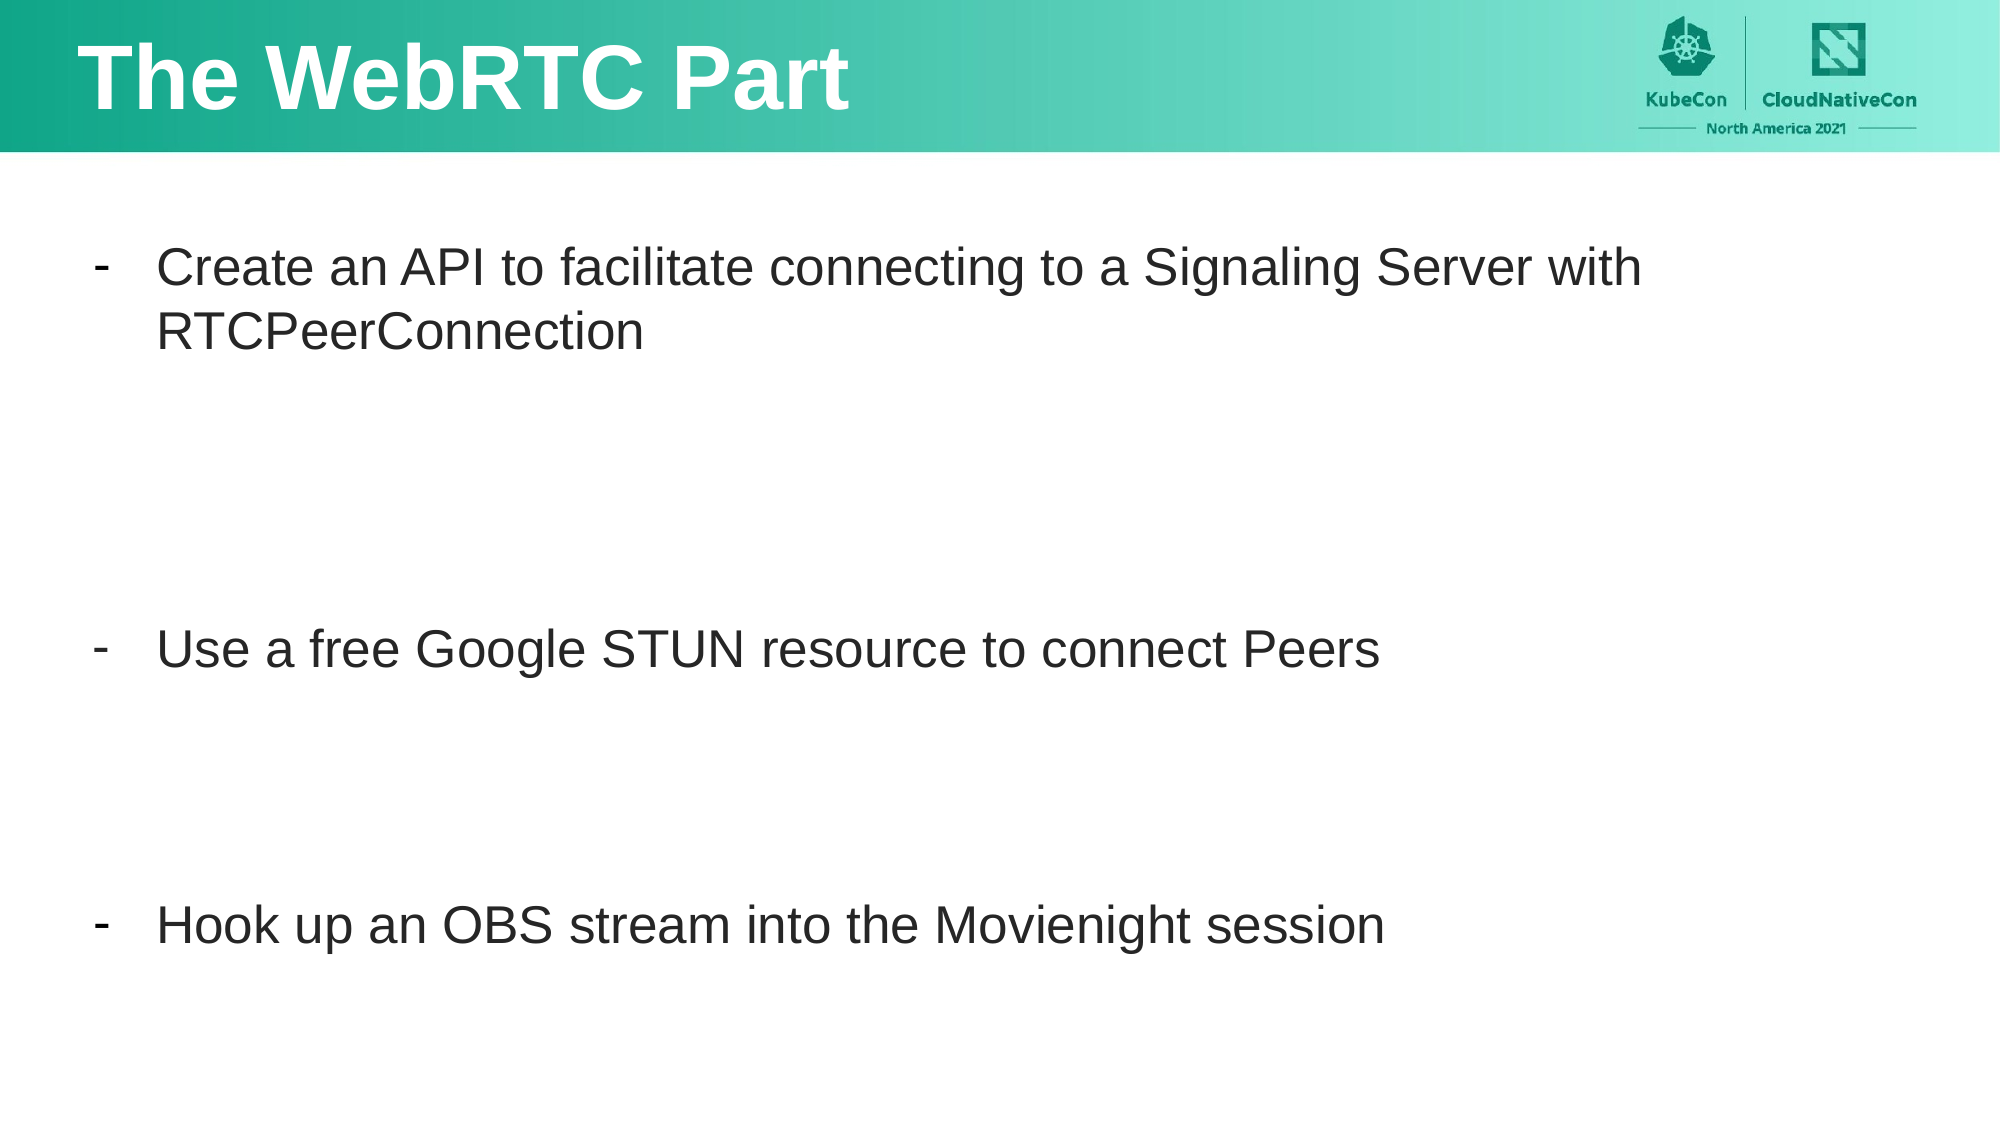

The WebRTC Part
Create an API to facilitate connecting to a Signaling Server with RTCPeerConnection

Use a free Google STUN resource to connect Peers

Hook up an OBS stream into the Movienight session